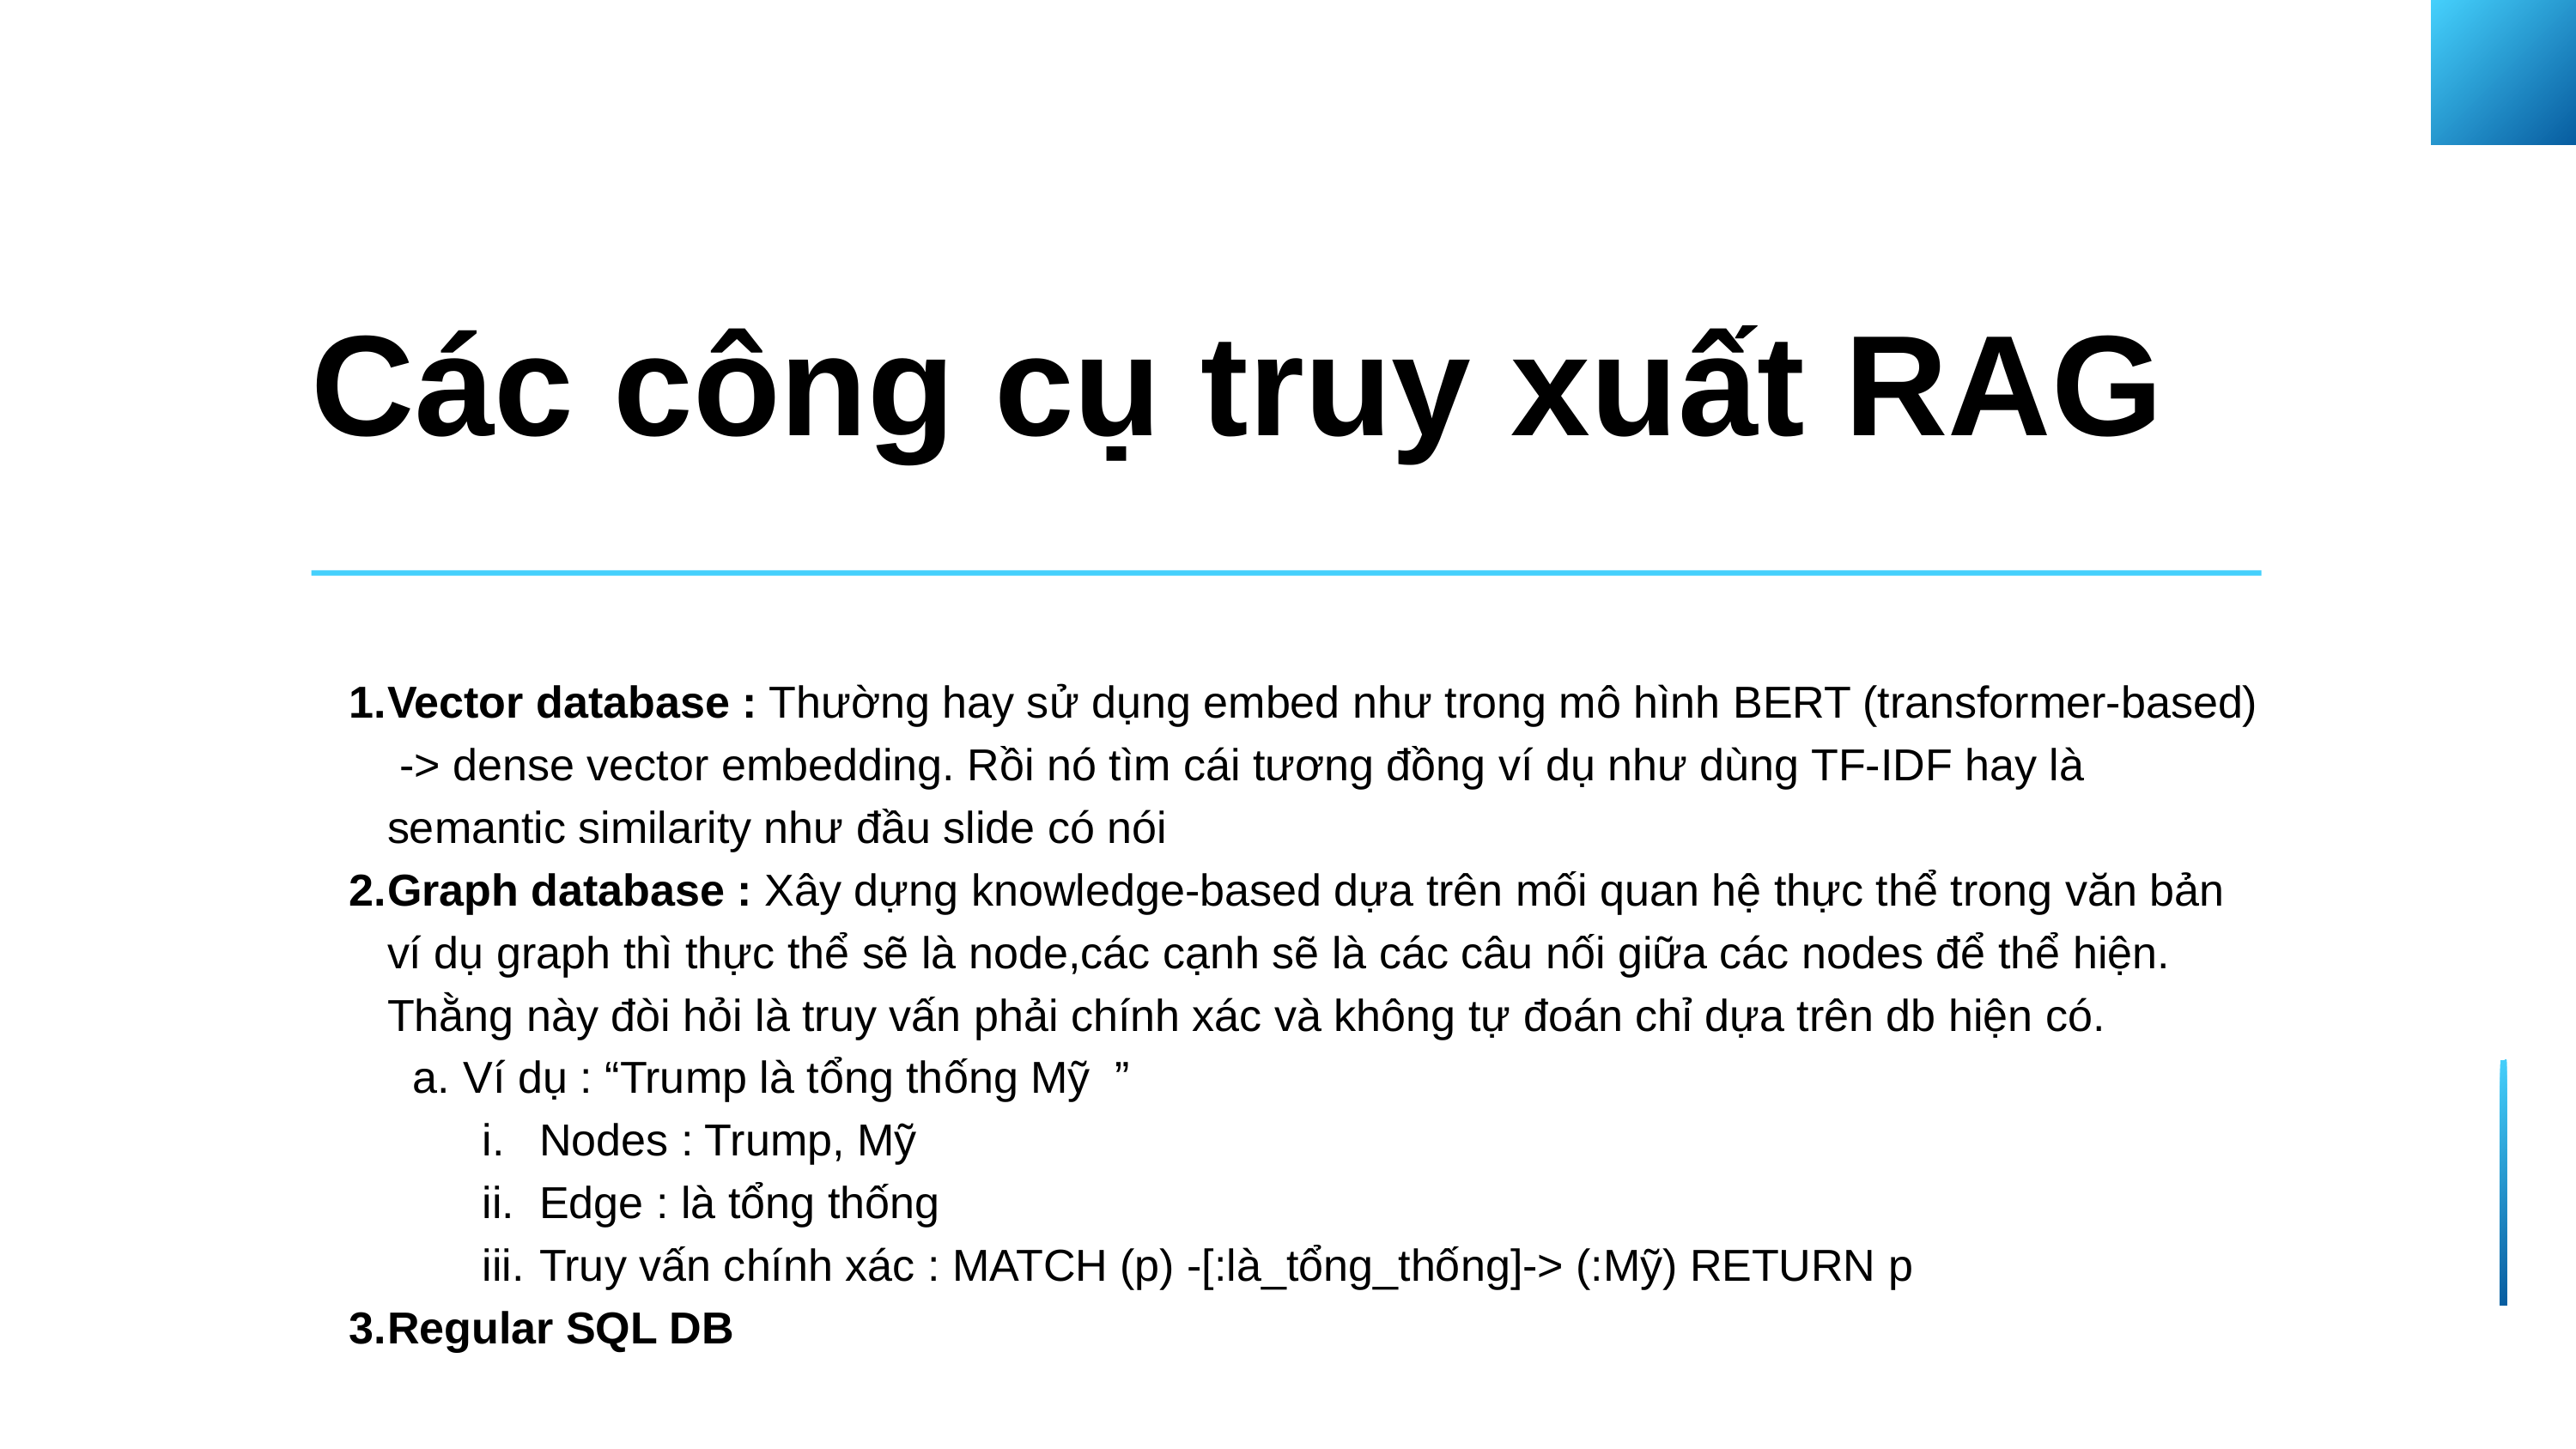

Các công cụ truy xuất RAG

Vector database : Thường hay sử dụng embed như trong mô hình BERT (transformer-based)  -> dense vector embedding. Rồi nó tìm cái tương đồng ví dụ như dùng TF-IDF hay là semantic similarity như đầu slide có nói
Graph database : Xây dựng knowledge-based dựa trên mối quan hệ thực thể trong văn bản ví dụ graph thì thực thể sẽ là node,các cạnh sẽ là các câu nối giữa các nodes để thể hiện. Thằng này đòi hỏi là truy vấn phải chính xác và không tự đoán chỉ dựa trên db hiện có.
Ví dụ : “Trump là tổng thống Mỹ  ”
Nodes : Trump, Mỹ
Edge : là tổng thống
Truy vấn chính xác : MATCH (p) -[:là_tổng_thống]-> (:Mỹ) RETURN p
Regular SQL DB